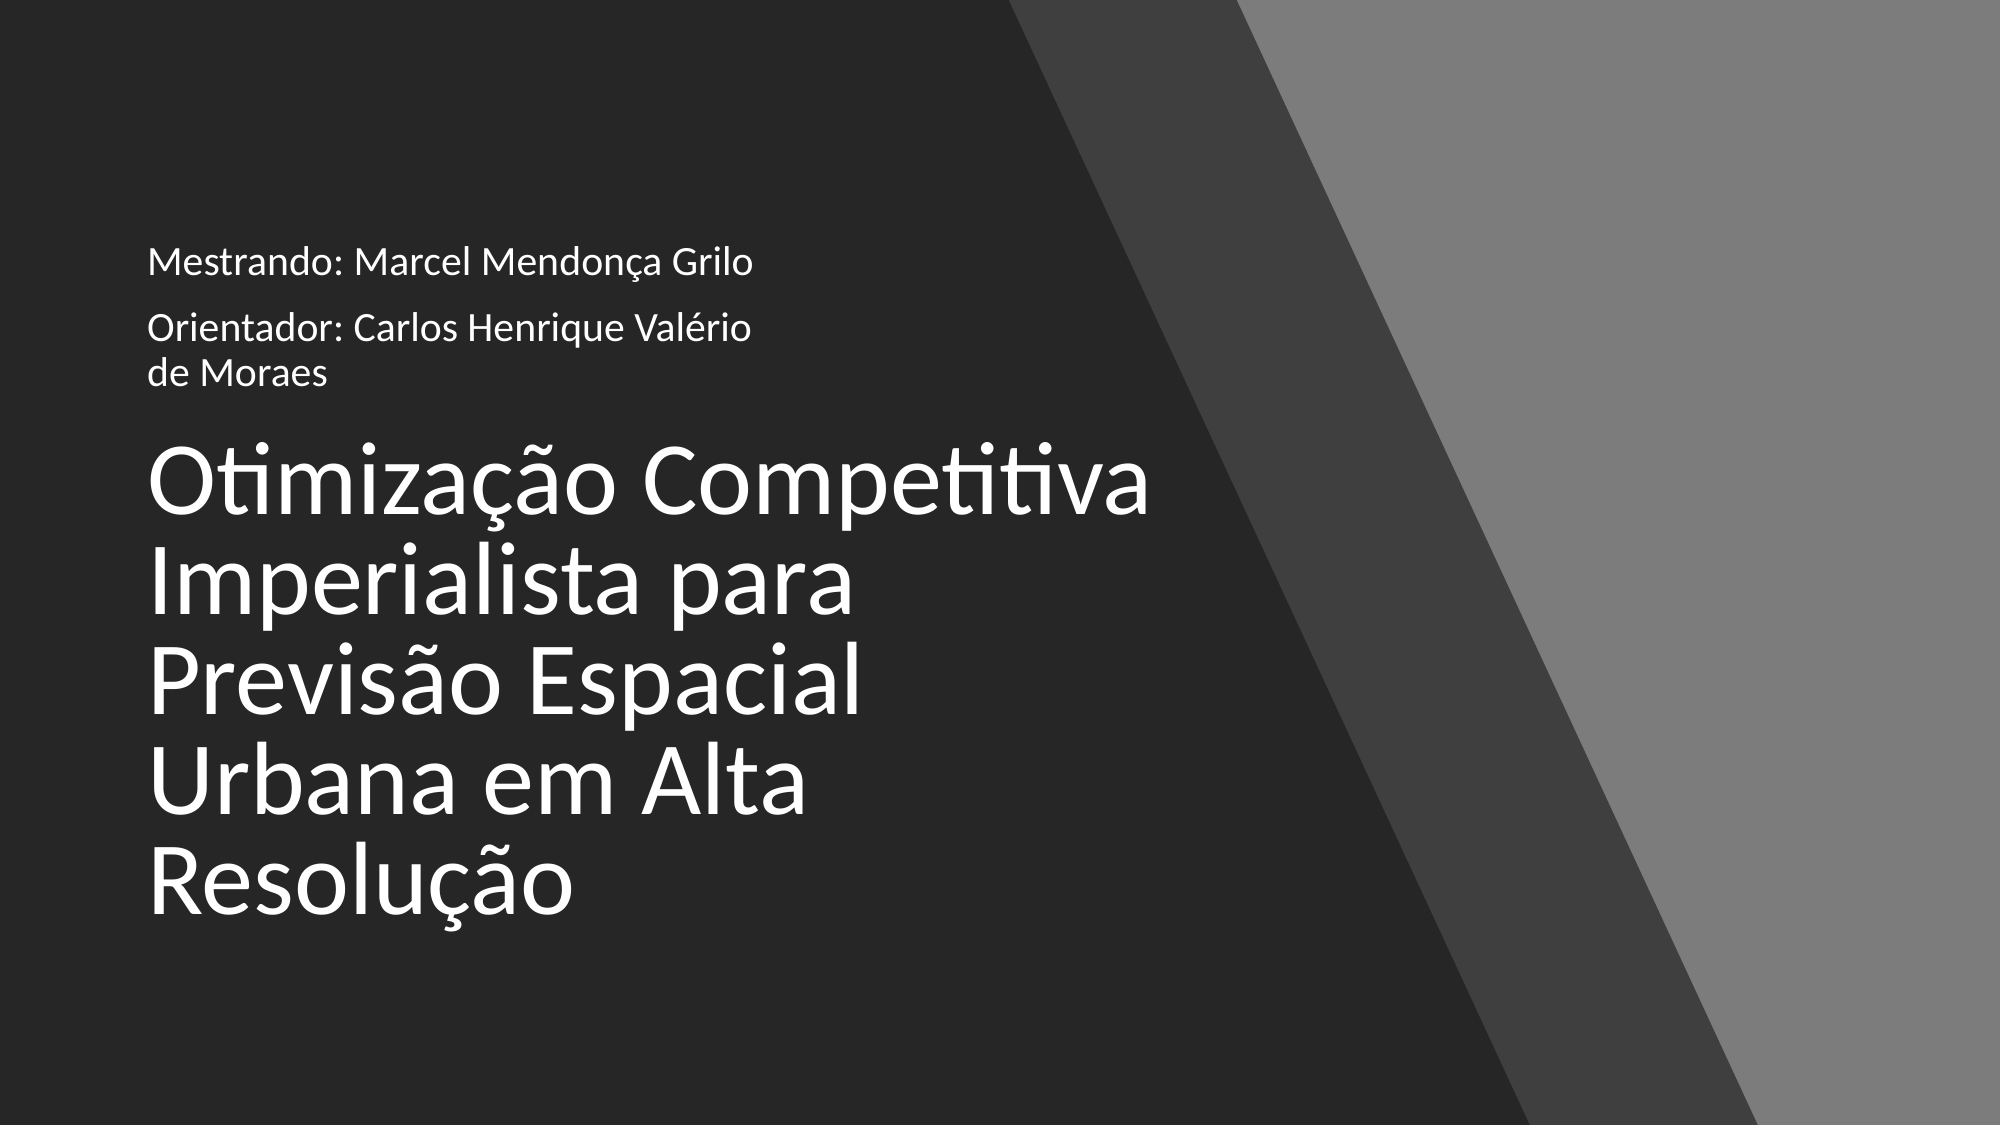

Mestrando: Marcel Mendonça Grilo
Orientador: Carlos Henrique Valério de Moraes
# Otimização Competitiva Imperialista para Previsão Espacial Urbana em Alta Resolução